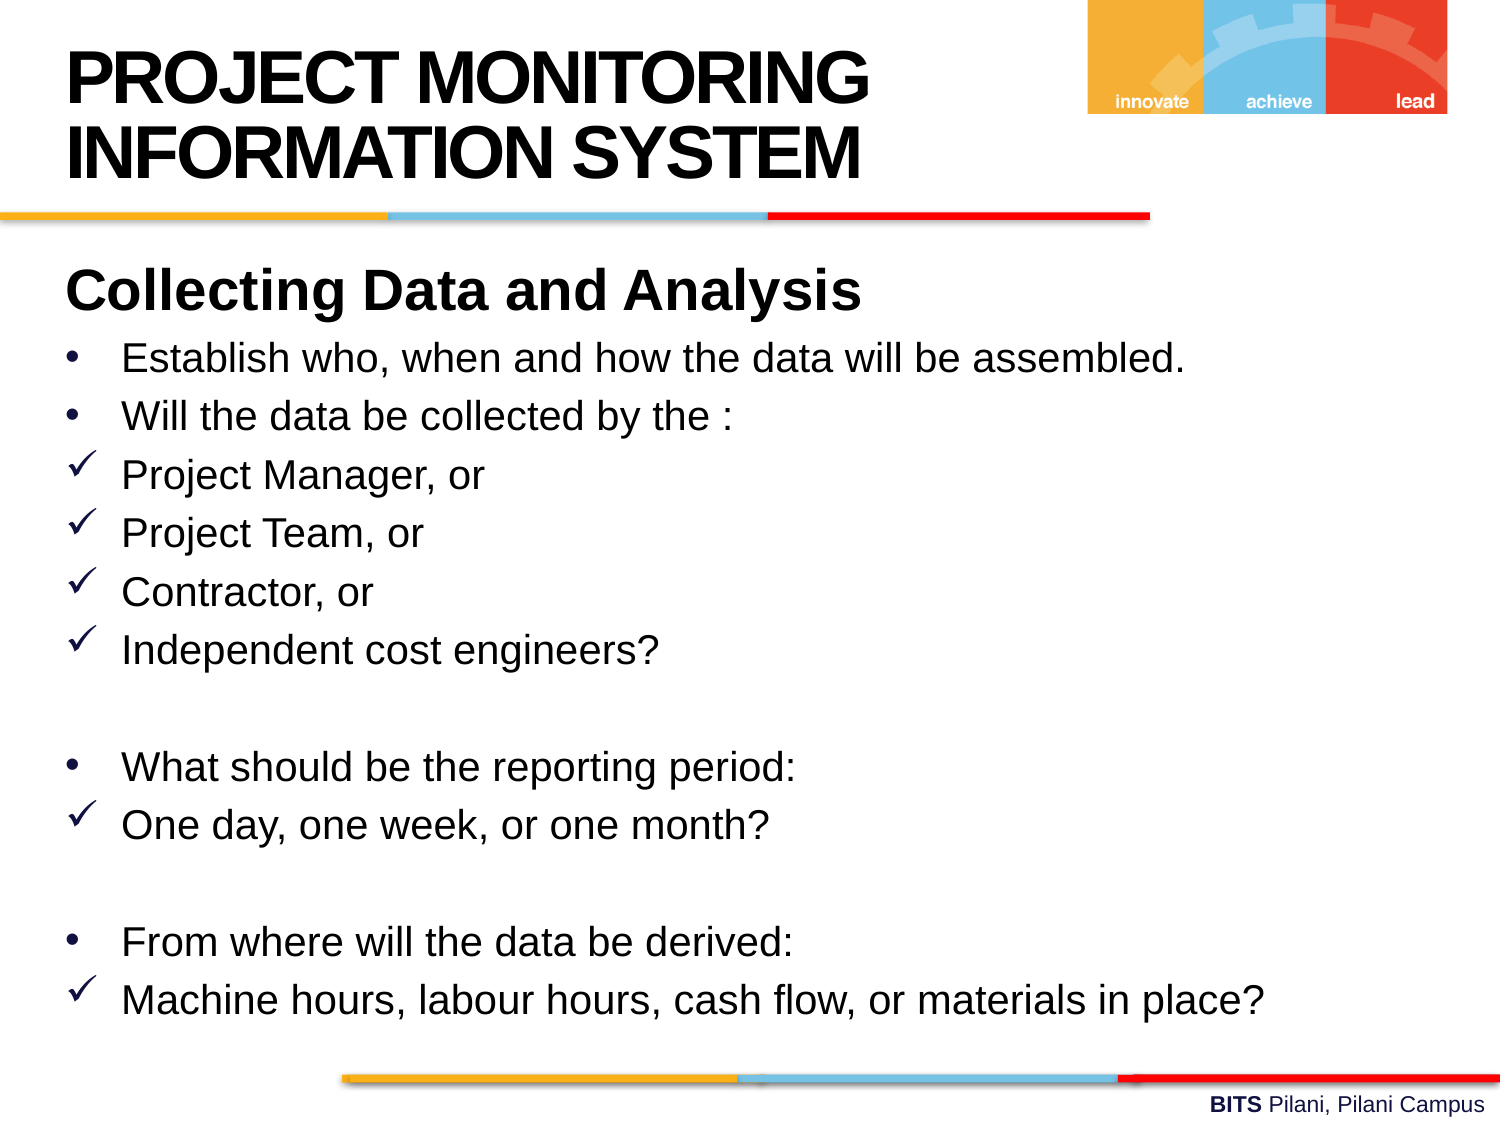

PROJECT MONITORING INFORMATION SYSTEM
Collecting Data and Analysis
Establish who, when and how the data will be assembled.
Will the data be collected by the :
Project Manager, or
Project Team, or
Contractor, or
Independent cost engineers?

What should be the reporting period:
One day, one week, or one month?

From where will the data be derived:
Machine hours, labour hours, cash flow, or materials in place?